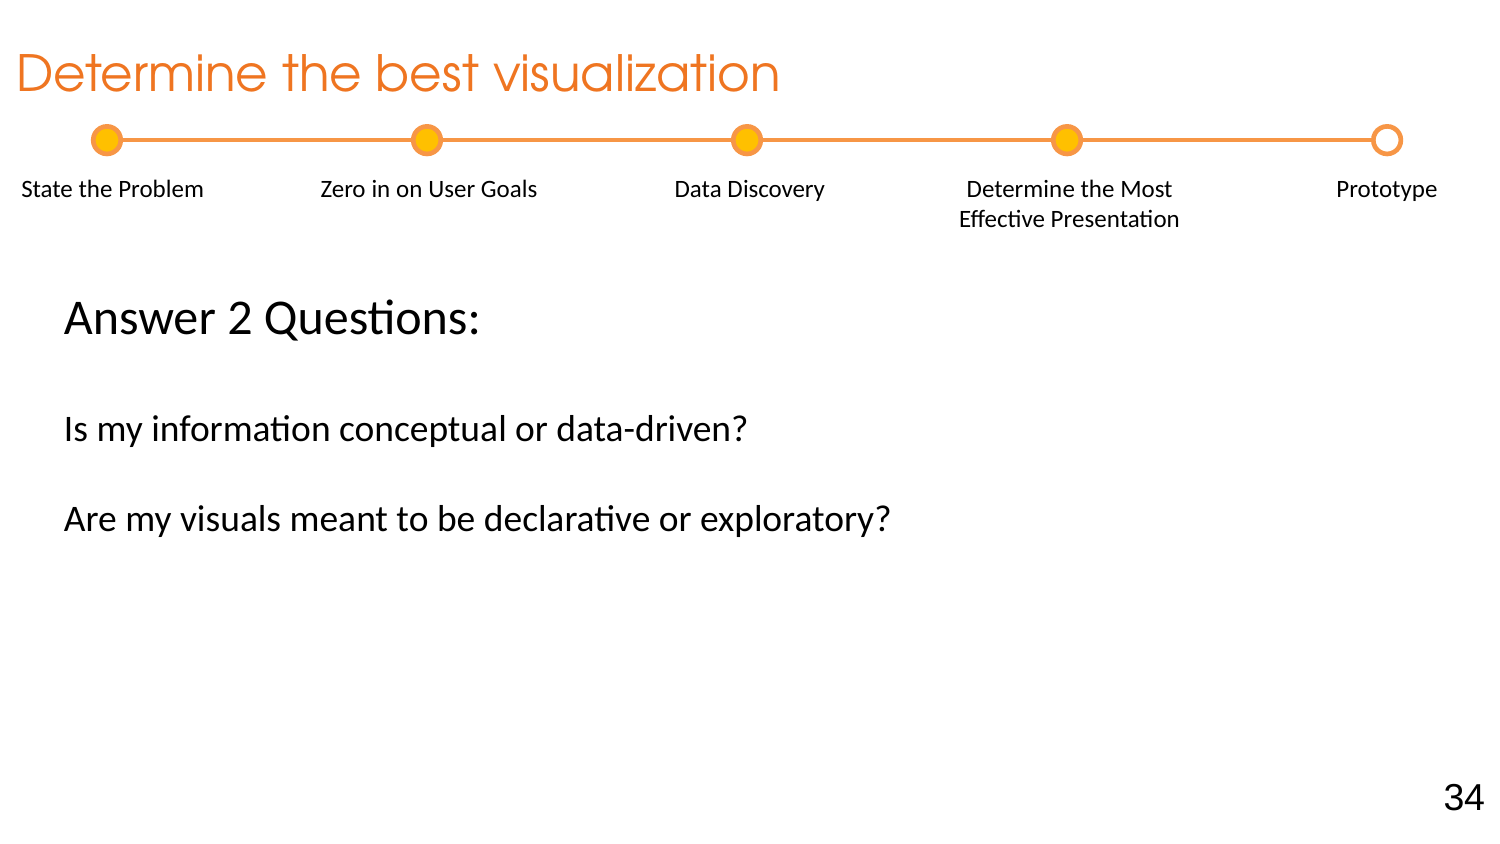

# Determine the best visualization

State the Problem
Zero in on User Goals
Data Discovery
Determine the Most Effective Presentation
Prototype
Answer 2 Questions:

Is my information conceptual or data-driven?

Are my visuals meant to be declarative or exploratory?

34